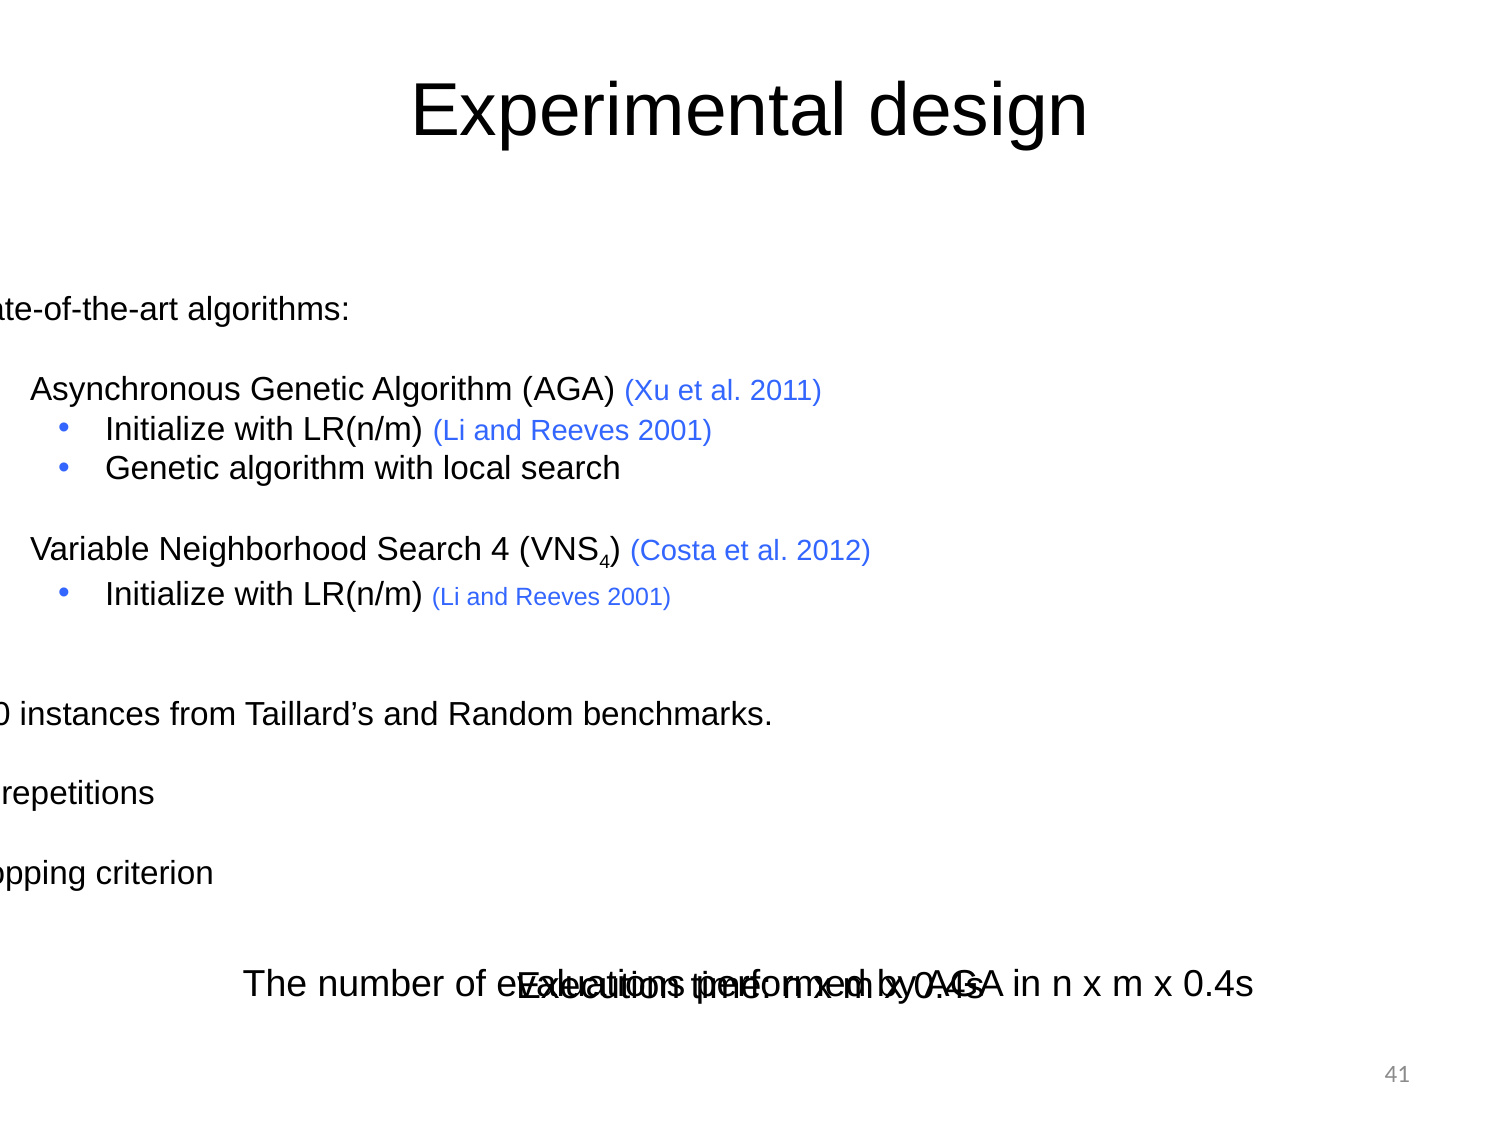

# Experimental design
State-of-the-art algorithms:

Asynchronous Genetic Algorithm (AGA) (Xu et al. 2011)
Initialize with LR(n/m) (Li and Reeves 2001)
Genetic algorithm with local search

Variable Neighborhood Search 4 (VNS4) (Costa et al. 2012)
Initialize with LR(n/m) (Li and Reeves 2001)

220 instances from Taillard’s and Random benchmarks.

20 repetitions

Stopping criterion
The number of evaluations performed by AGA in n x m x 0.4s
Execution time: n x m x 0.4s
41